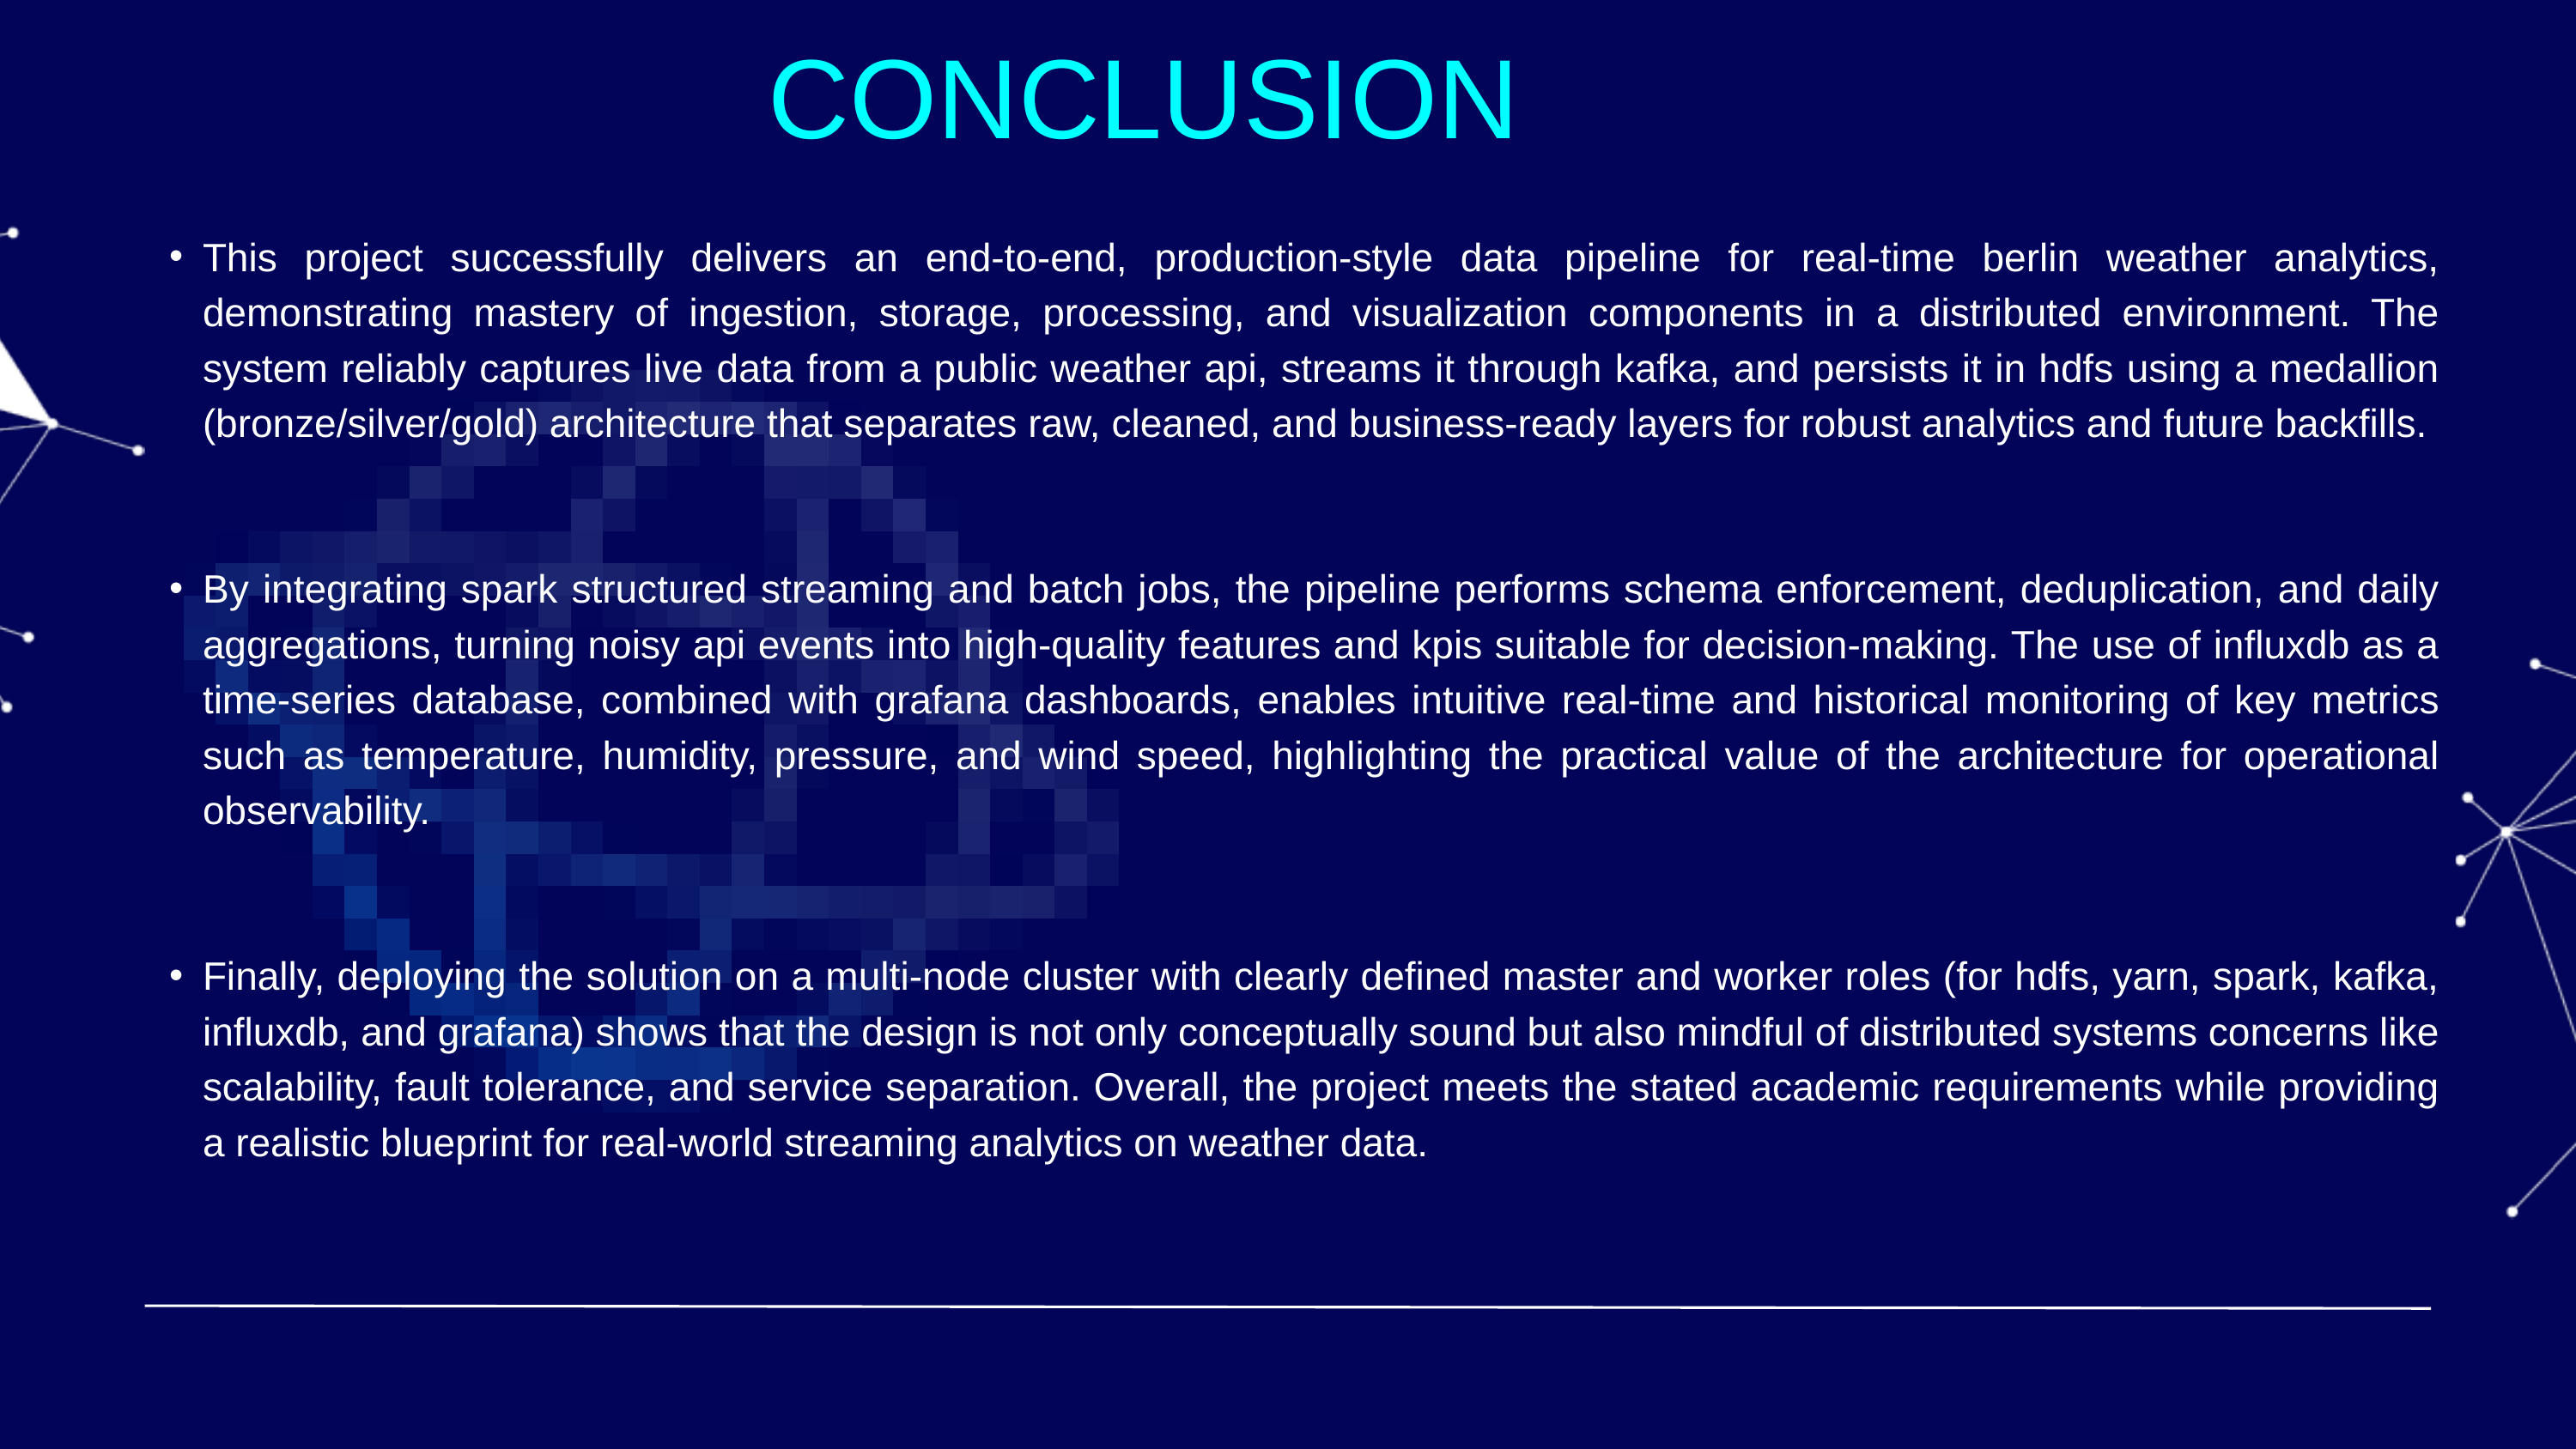

CONCLUSION

This project successfully delivers an end-to-end, production-style data pipeline for real-time berlin weather analytics, demonstrating mastery of ingestion, storage, processing, and visualization components in a distributed environment. The system reliably captures live data from a public weather api, streams it through kafka, and persists it in hdfs using a medallion (bronze/silver/gold) architecture that separates raw, cleaned, and business-ready layers for robust analytics and future backfills.

By integrating spark structured streaming and batch jobs, the pipeline performs schema enforcement, deduplication, and daily aggregations, turning noisy api events into high-quality features and kpis suitable for decision-making. The use of influxdb as a time-series database, combined with grafana dashboards, enables intuitive real-time and historical monitoring of key metrics such as temperature, humidity, pressure, and wind speed, highlighting the practical value of the architecture for operational observability.

Finally, deploying the solution on a multi-node cluster with clearly defined master and worker roles (for hdfs, yarn, spark, kafka, influxdb, and grafana) shows that the design is not only conceptually sound but also mindful of distributed systems concerns like scalability, fault tolerance, and service separation. Overall, the project meets the stated academic requirements while providing a realistic blueprint for real-world streaming analytics on weather data.